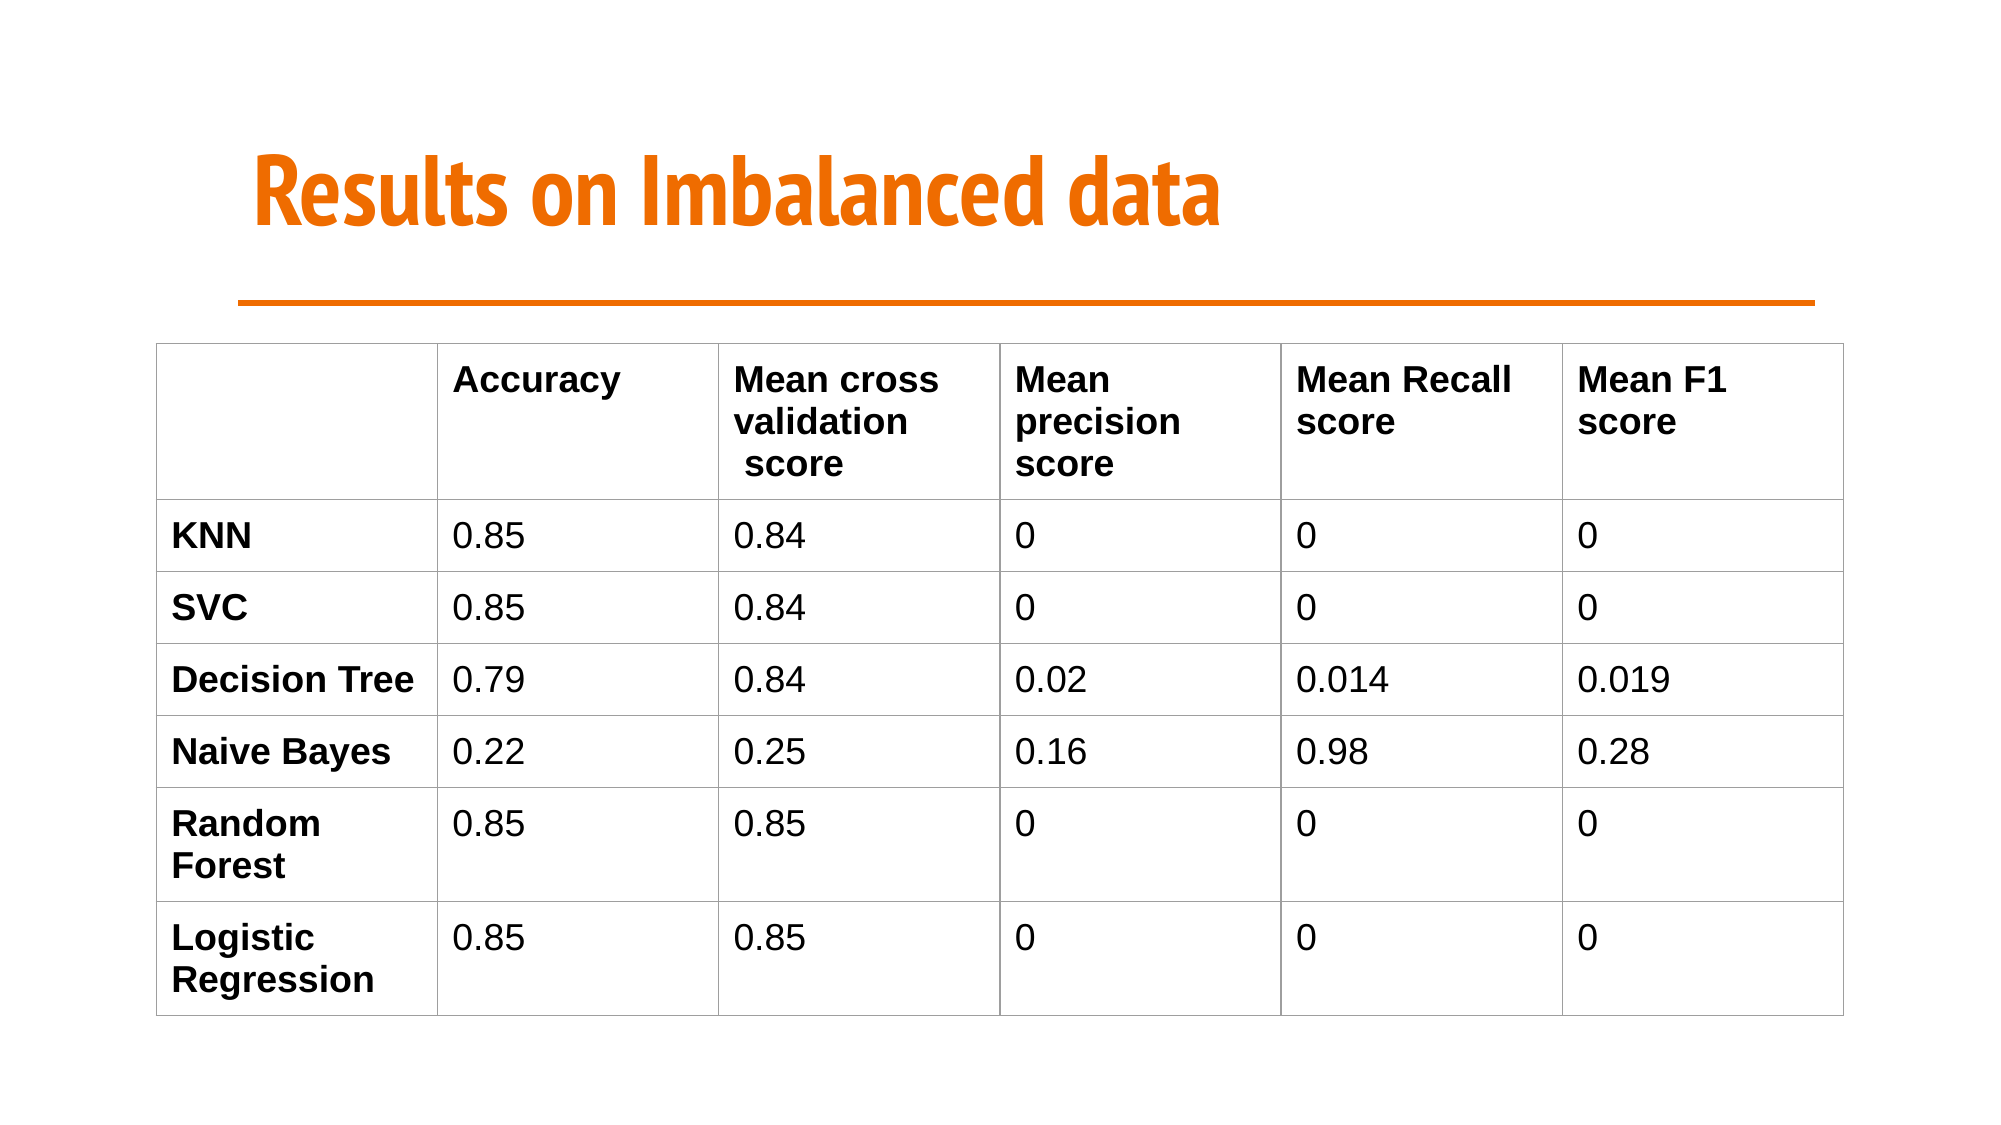

# Results on Imbalanced data

|  | Accuracy | Mean cross validation score | Mean precision score | Mean Recall score | Mean F1 score |
| --- | --- | --- | --- | --- | --- |
| KNN | 0.85 | 0.84 | 0 | 0 | 0 |
| SVC | 0.85 | 0.84 | 0 | 0 | 0 |
| Decision Tree | 0.79 | 0.84 | 0.02 | 0.014 | 0.019 |
| Naive Bayes | 0.22 | 0.25 | 0.16 | 0.98 | 0.28 |
| Random Forest | 0.85 | 0.85 | 0 | 0 | 0 |
| Logistic Regression | 0.85 | 0.85 | 0 | 0 | 0 |